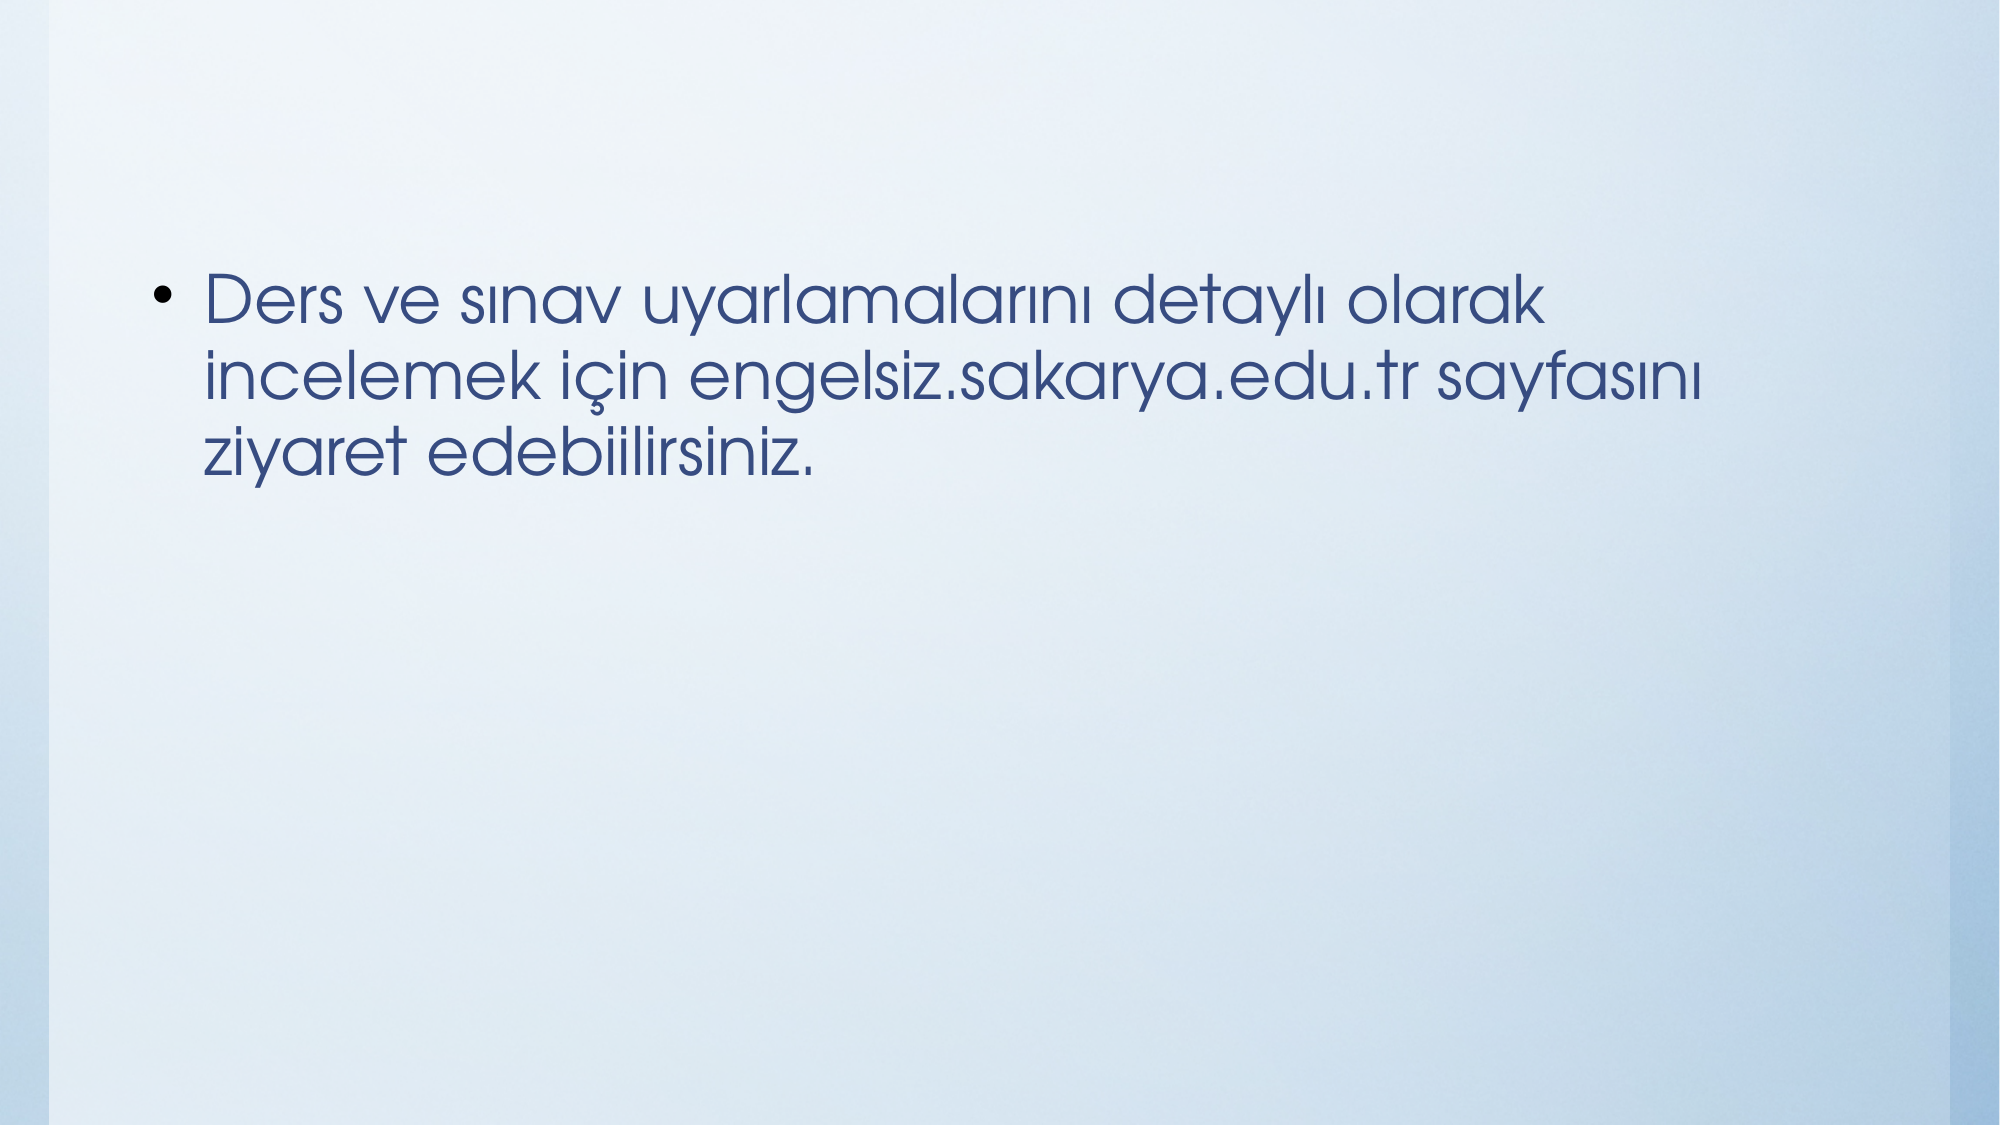

# Ders ve sınav uyarlamalarını detaylı olarak incelemek için engelsiz.sakarya.edu.tr sayfasını ziyaret edebiilirsiniz.